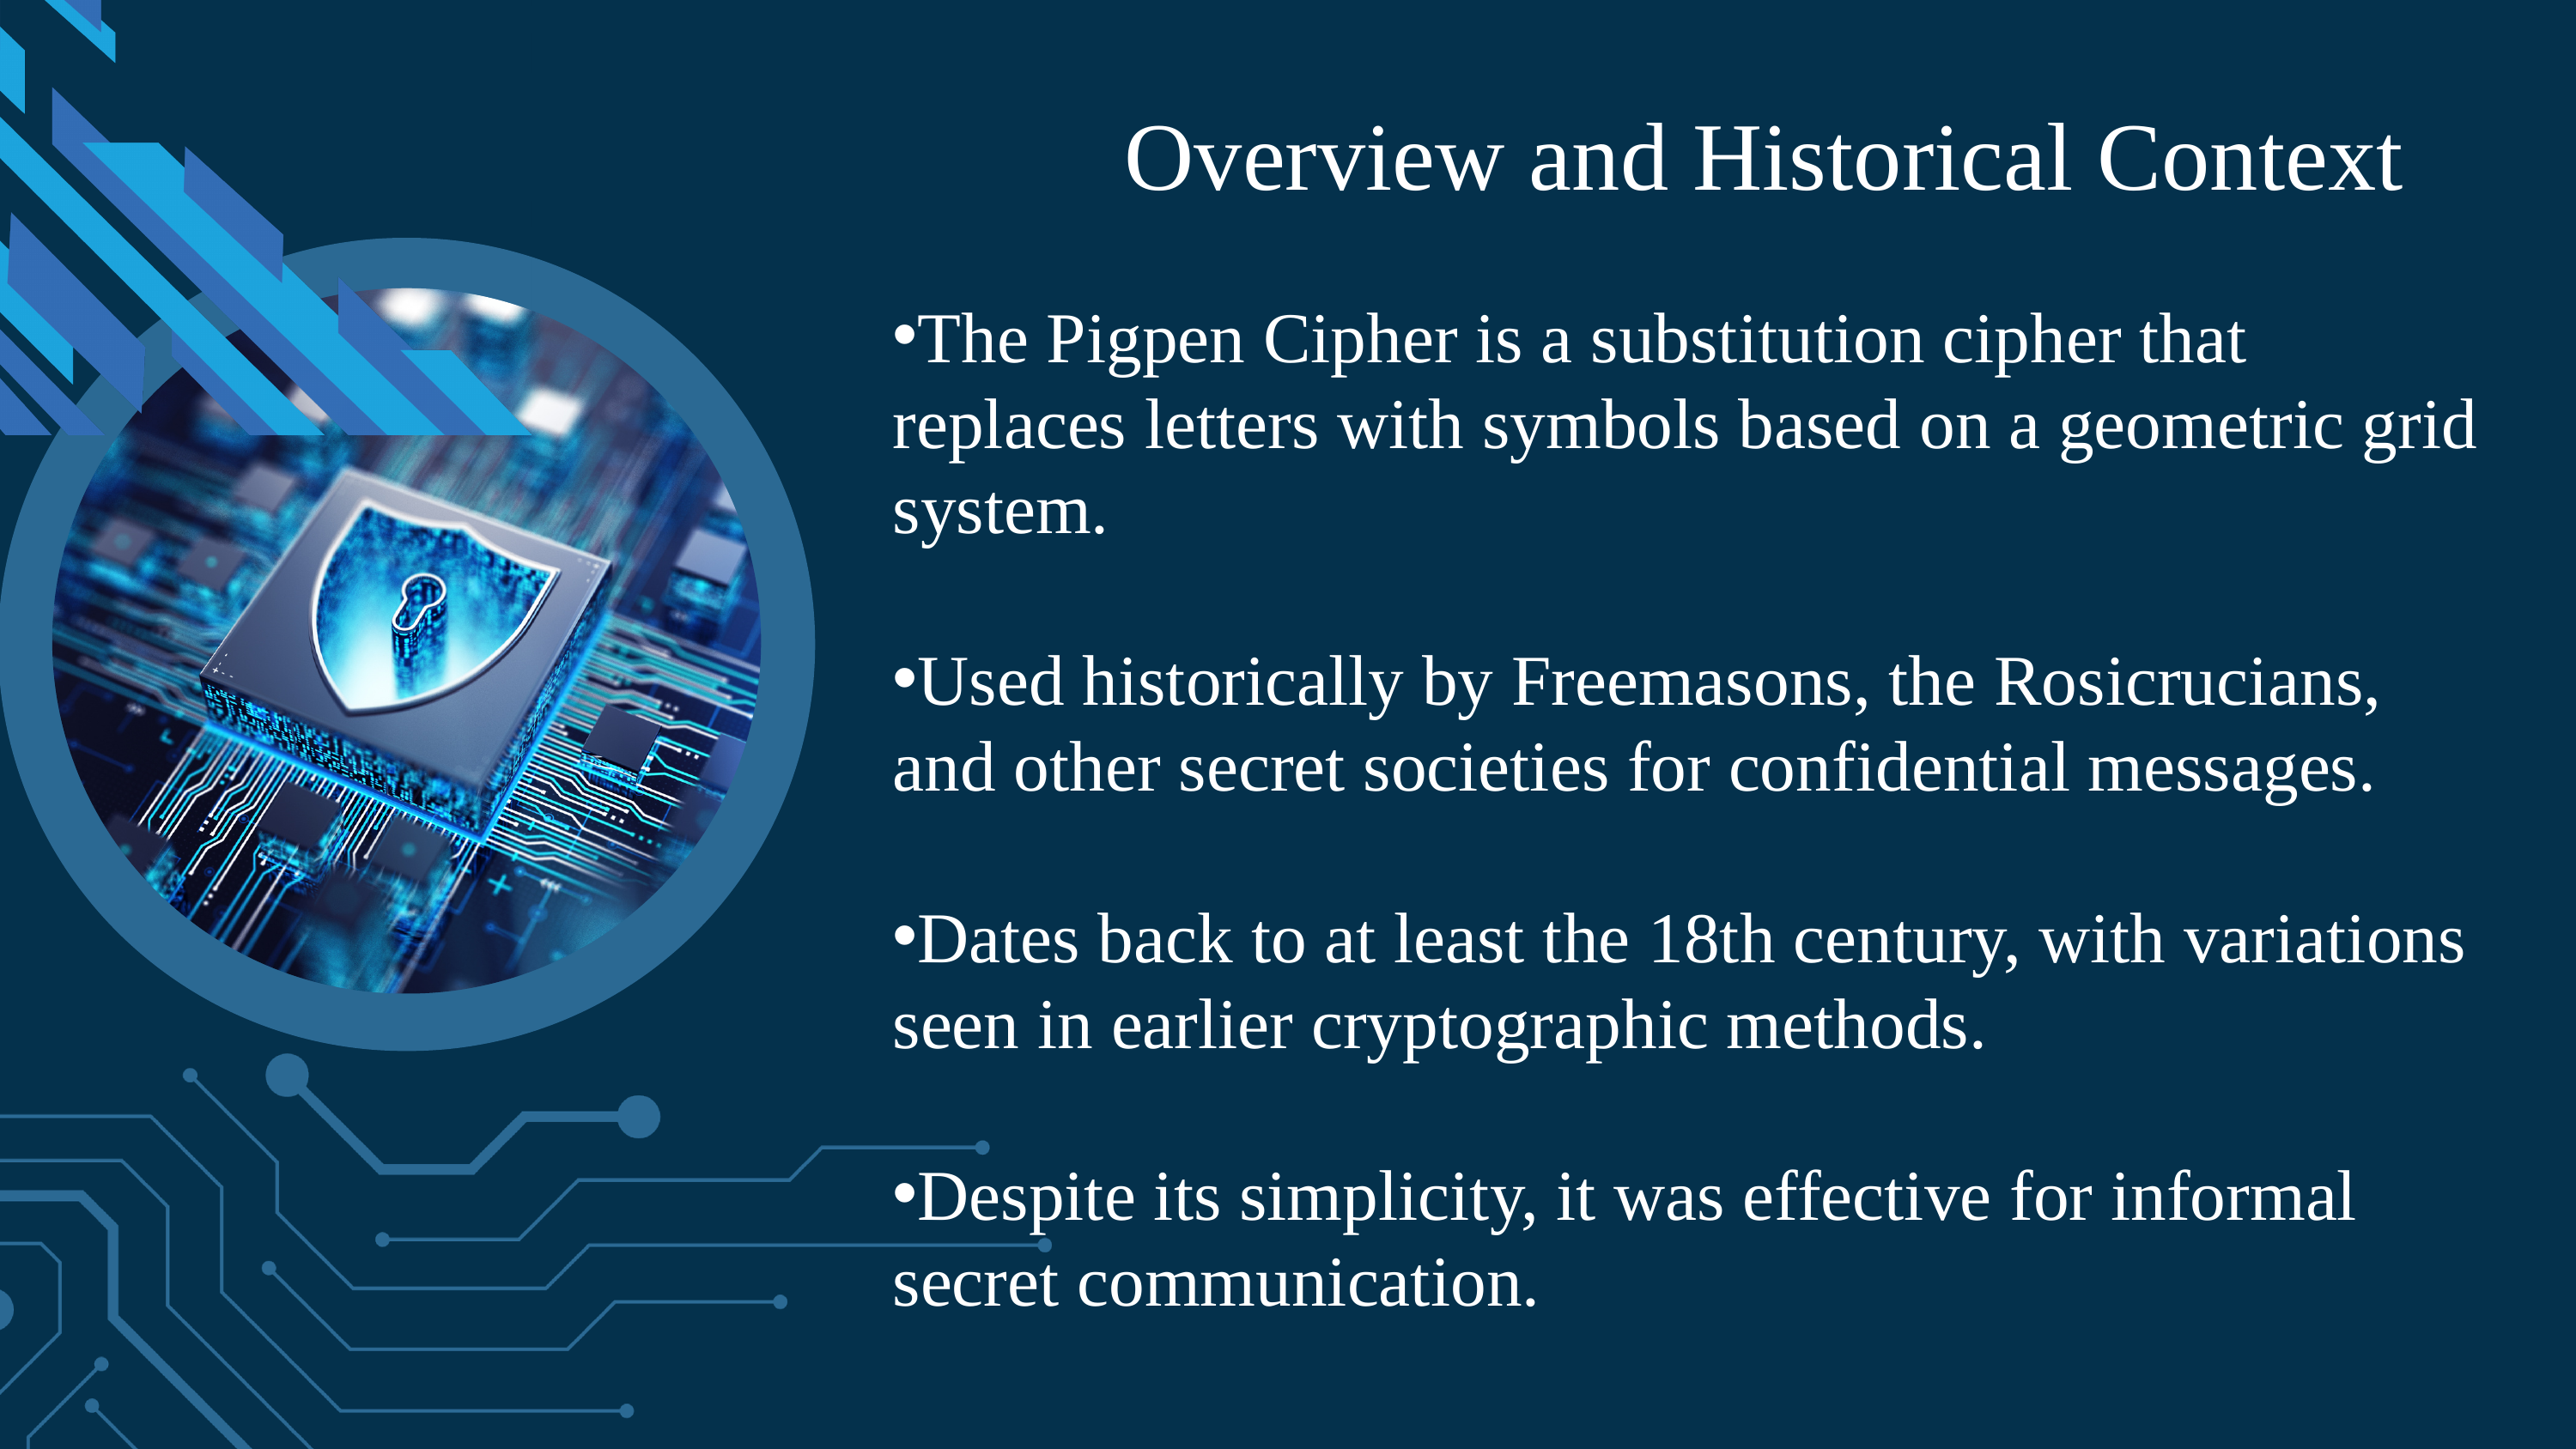

Overview and Historical Context

The Pigpen Cipher is a substitution cipher that replaces letters with symbols based on a geometric grid system.

Used historically by Freemasons, the Rosicrucians, and other secret societies for confidential messages.

Dates back to at least the 18th century, with variations seen in earlier cryptographic methods.

Despite its simplicity, it was effective for informal secret communication.